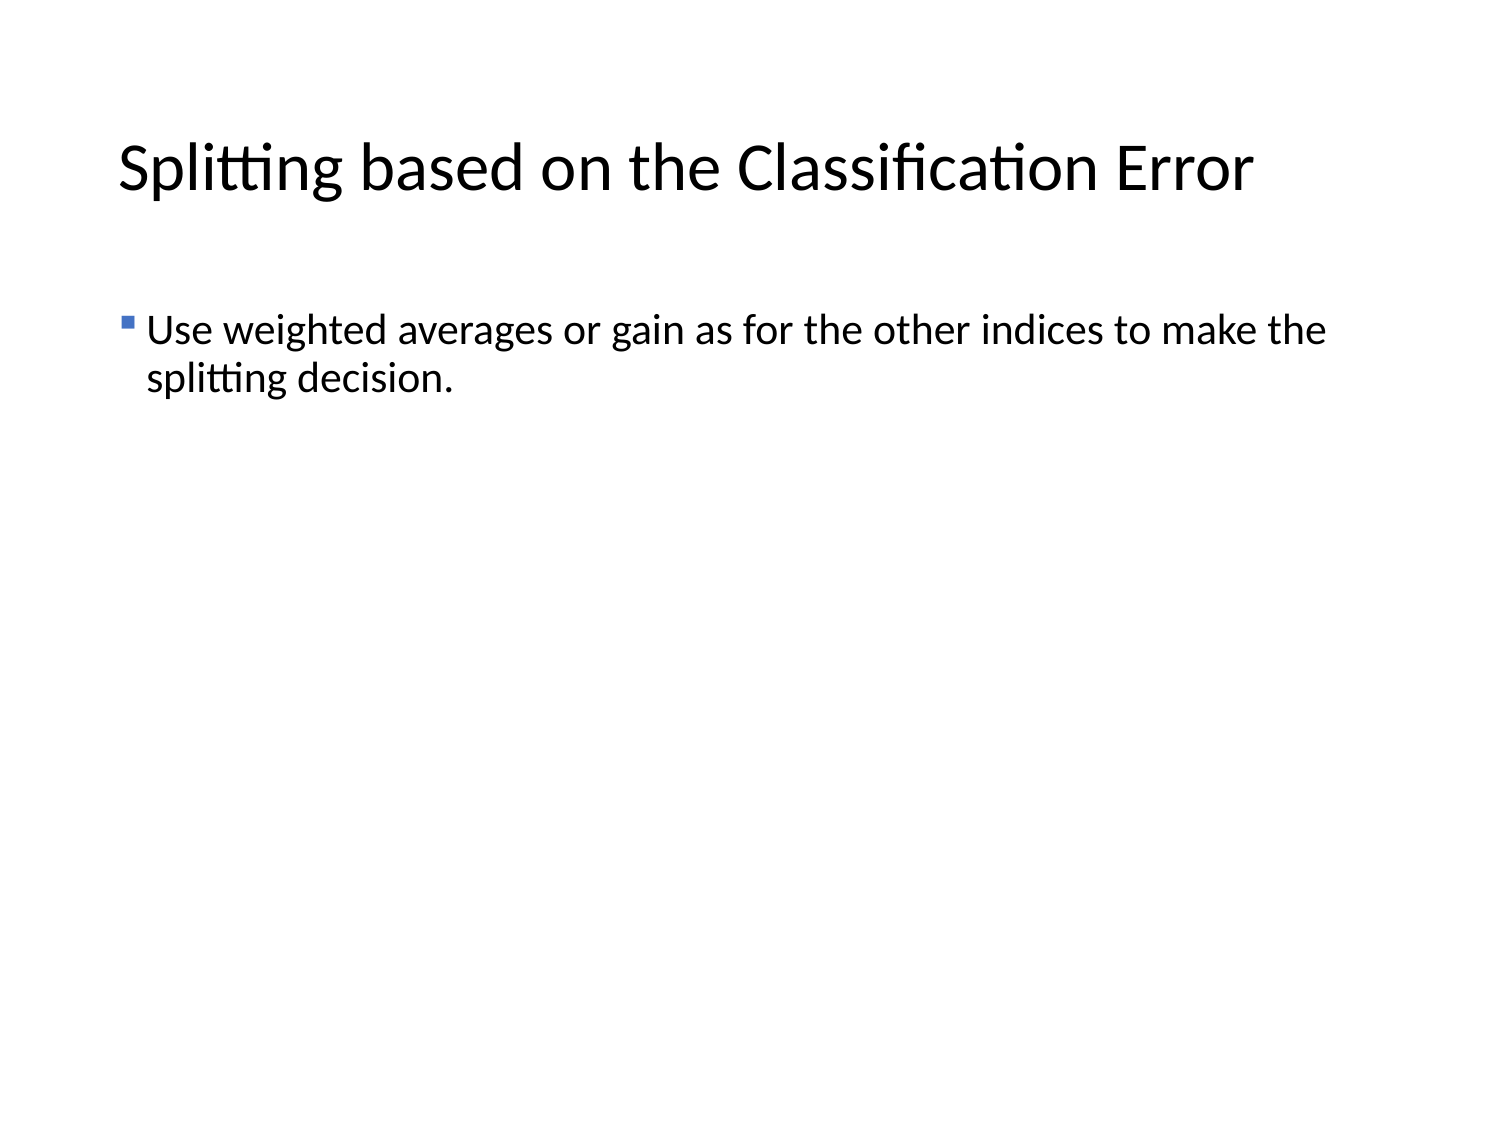

# Splitting based on the Classification Error
Use weighted averages or gain as for the other indices to make the splitting decision.